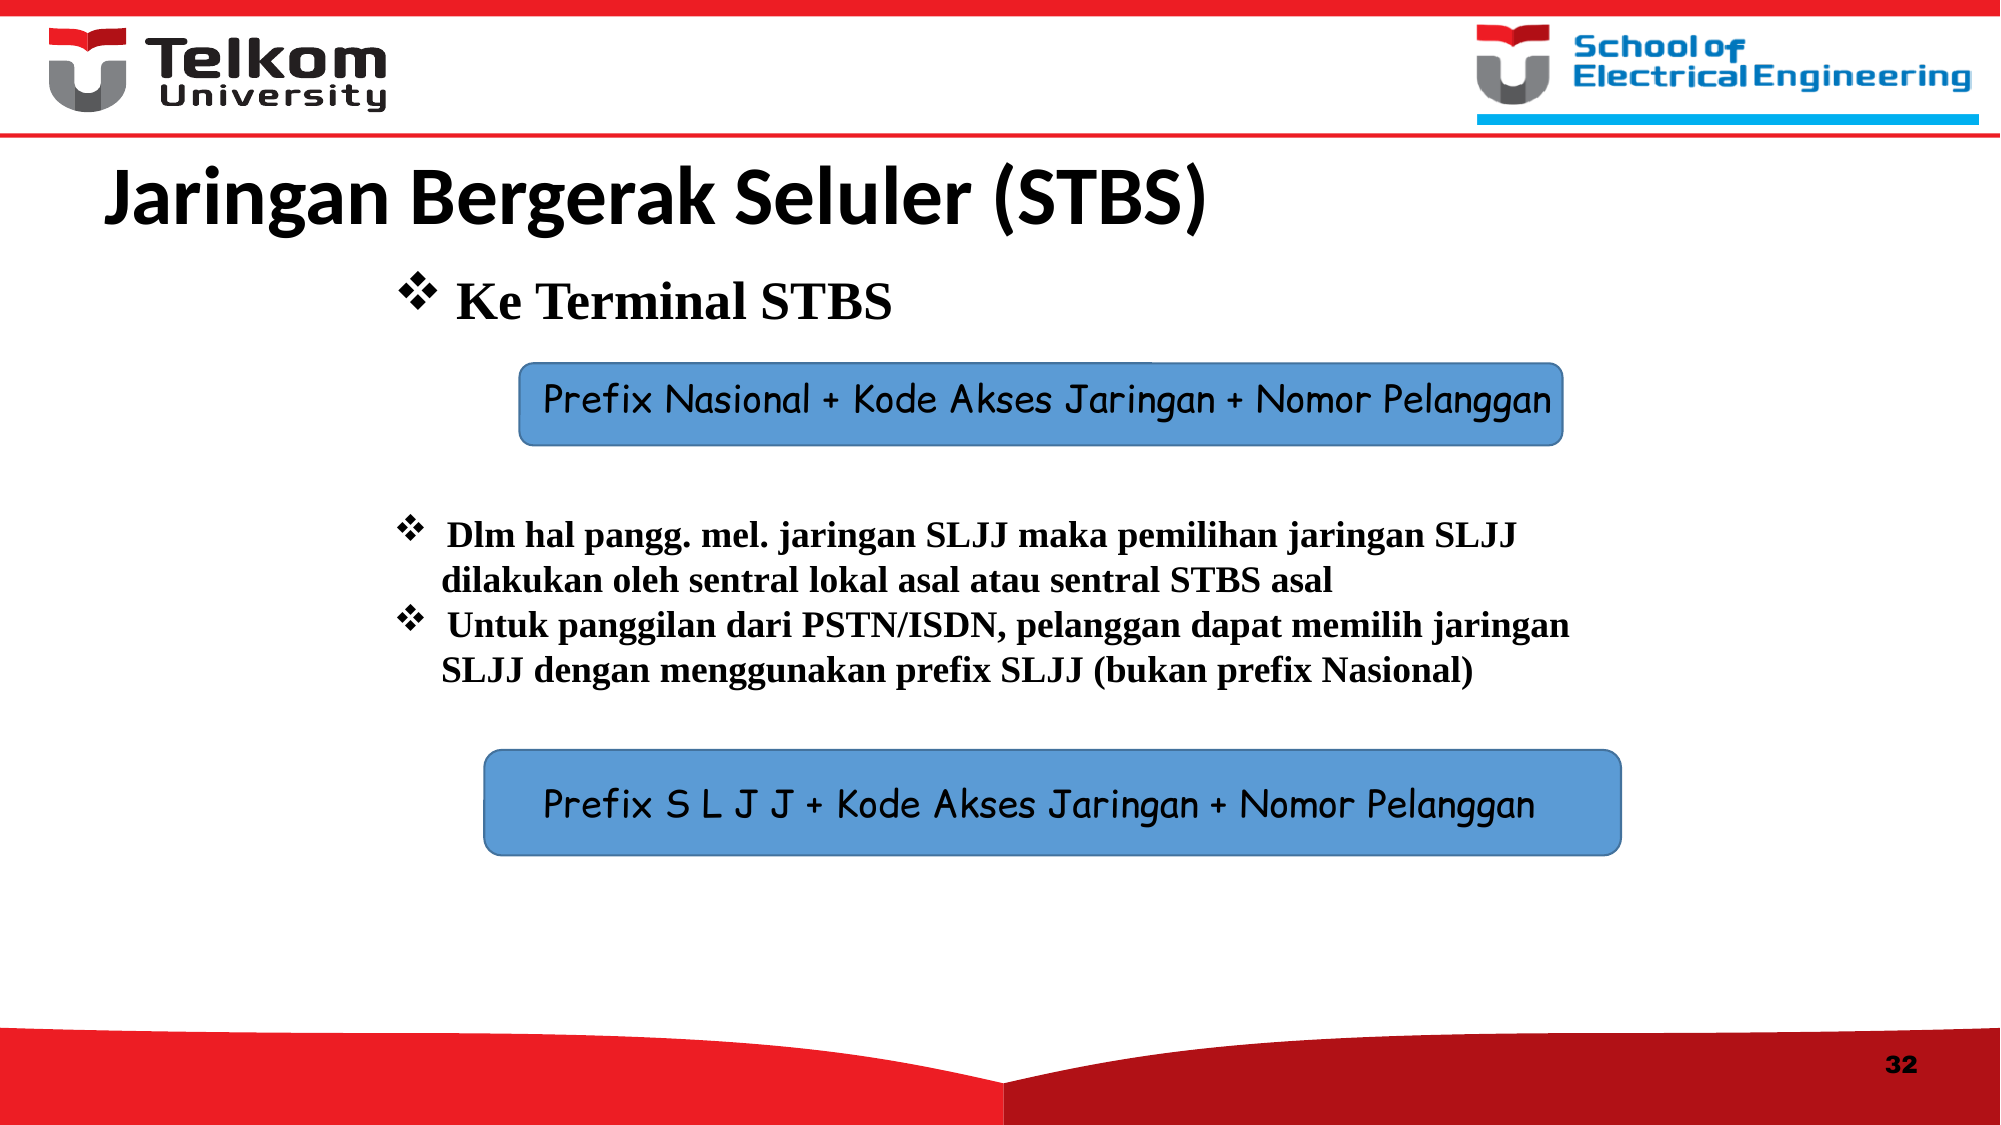

# Jaringan Bergerak Seluler (STBS)
 Ke Terminal STBS

	Prefix Nasional + Kode Akses Jaringan + Nomor Pelanggan

  Dlm hal pangg. mel. jaringan SLJJ maka pemilihan jaringan SLJJ
     dilakukan oleh sentral lokal asal atau sentral STBS asal
  Untuk panggilan dari PSTN/ISDN, pelanggan dapat memilih jaringan
     SLJJ dengan menggunakan prefix SLJJ (bukan prefix Nasional)

	Prefix S L J J + Kode Akses Jaringan + Nomor Pelanggan

32